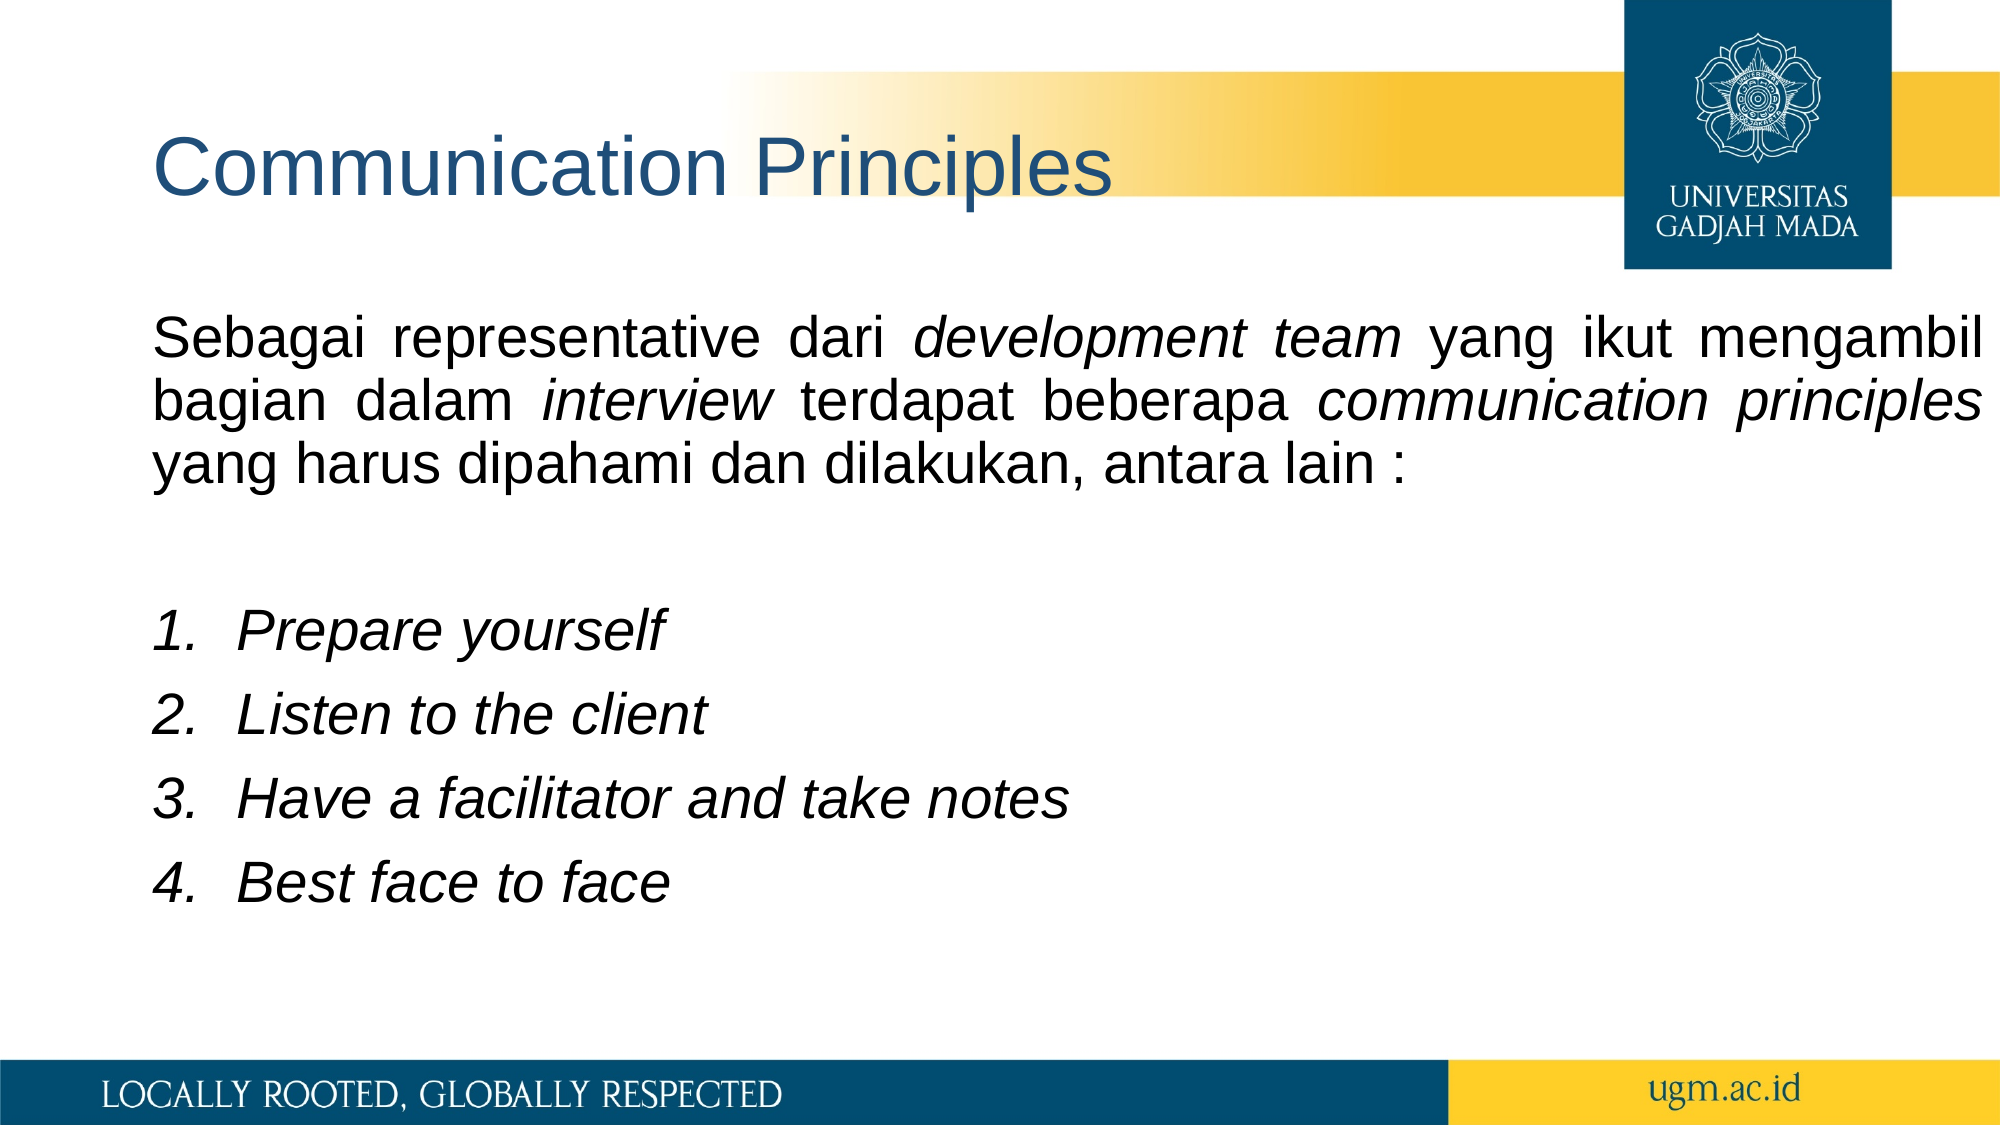

# Communication Principles
Sebagai representative dari development team yang ikut mengambil bagian dalam interview terdapat beberapa communication principles yang harus dipahami dan dilakukan, antara lain :

Prepare yourself
Listen to the client
Have a facilitator and take notes
Best face to face